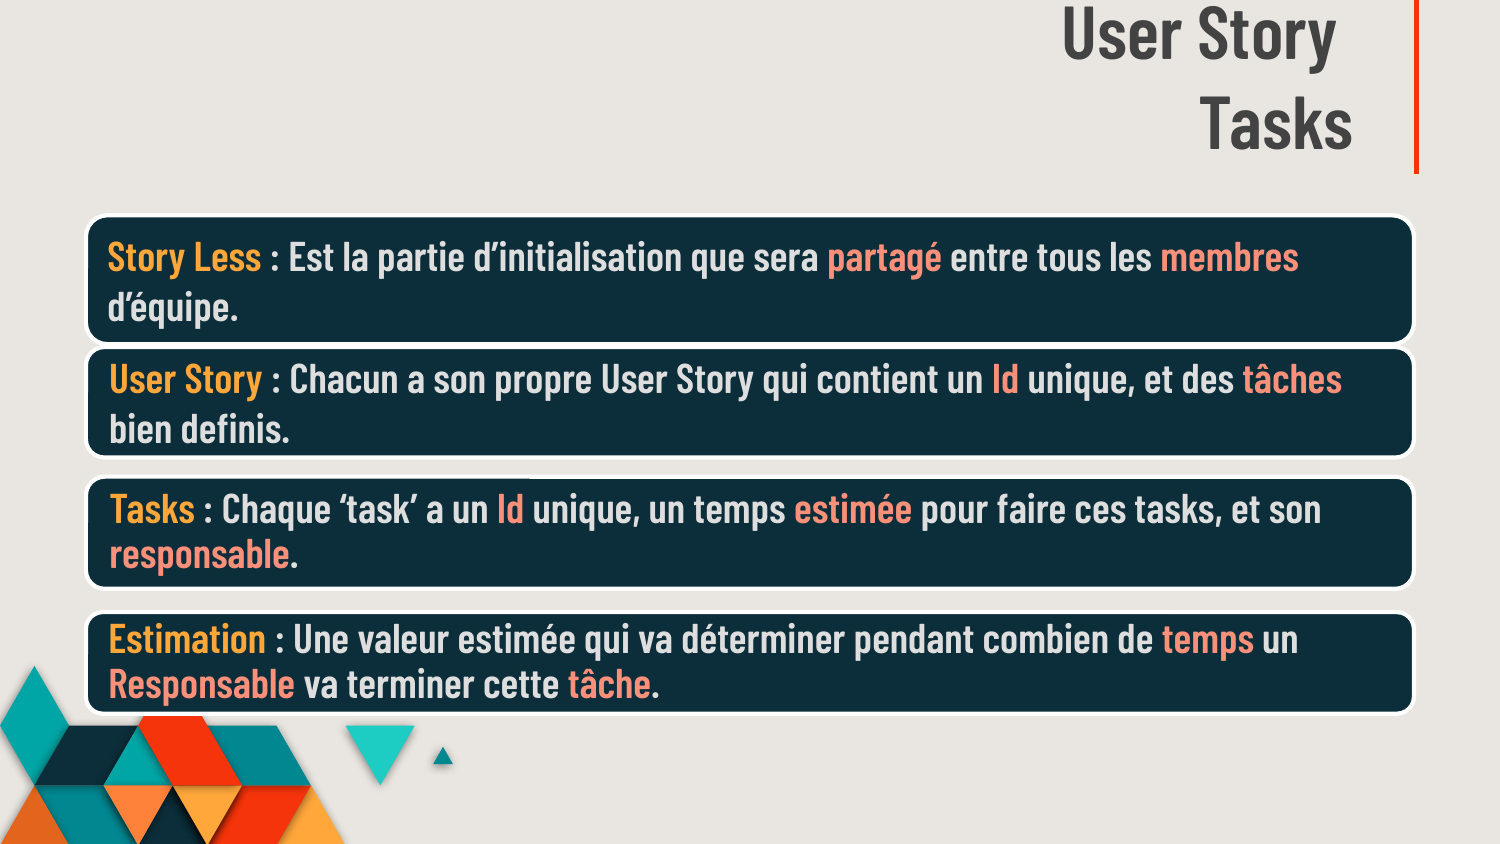

# User Story Tasks

Story Less : Est la partie d’initialisation que sera partagé entre tous les membres d’équipe.
User Story : Chacun a son propre User Story qui contient un Id unique, et des tâches bien definis.
Tasks : Chaque ‘task’ a un Id unique, un temps estimée pour faire ces tasks, et son responsable.
Estimation : Une valeur estimée qui va déterminer pendant combien de temps un Responsable va terminer cette tâche.